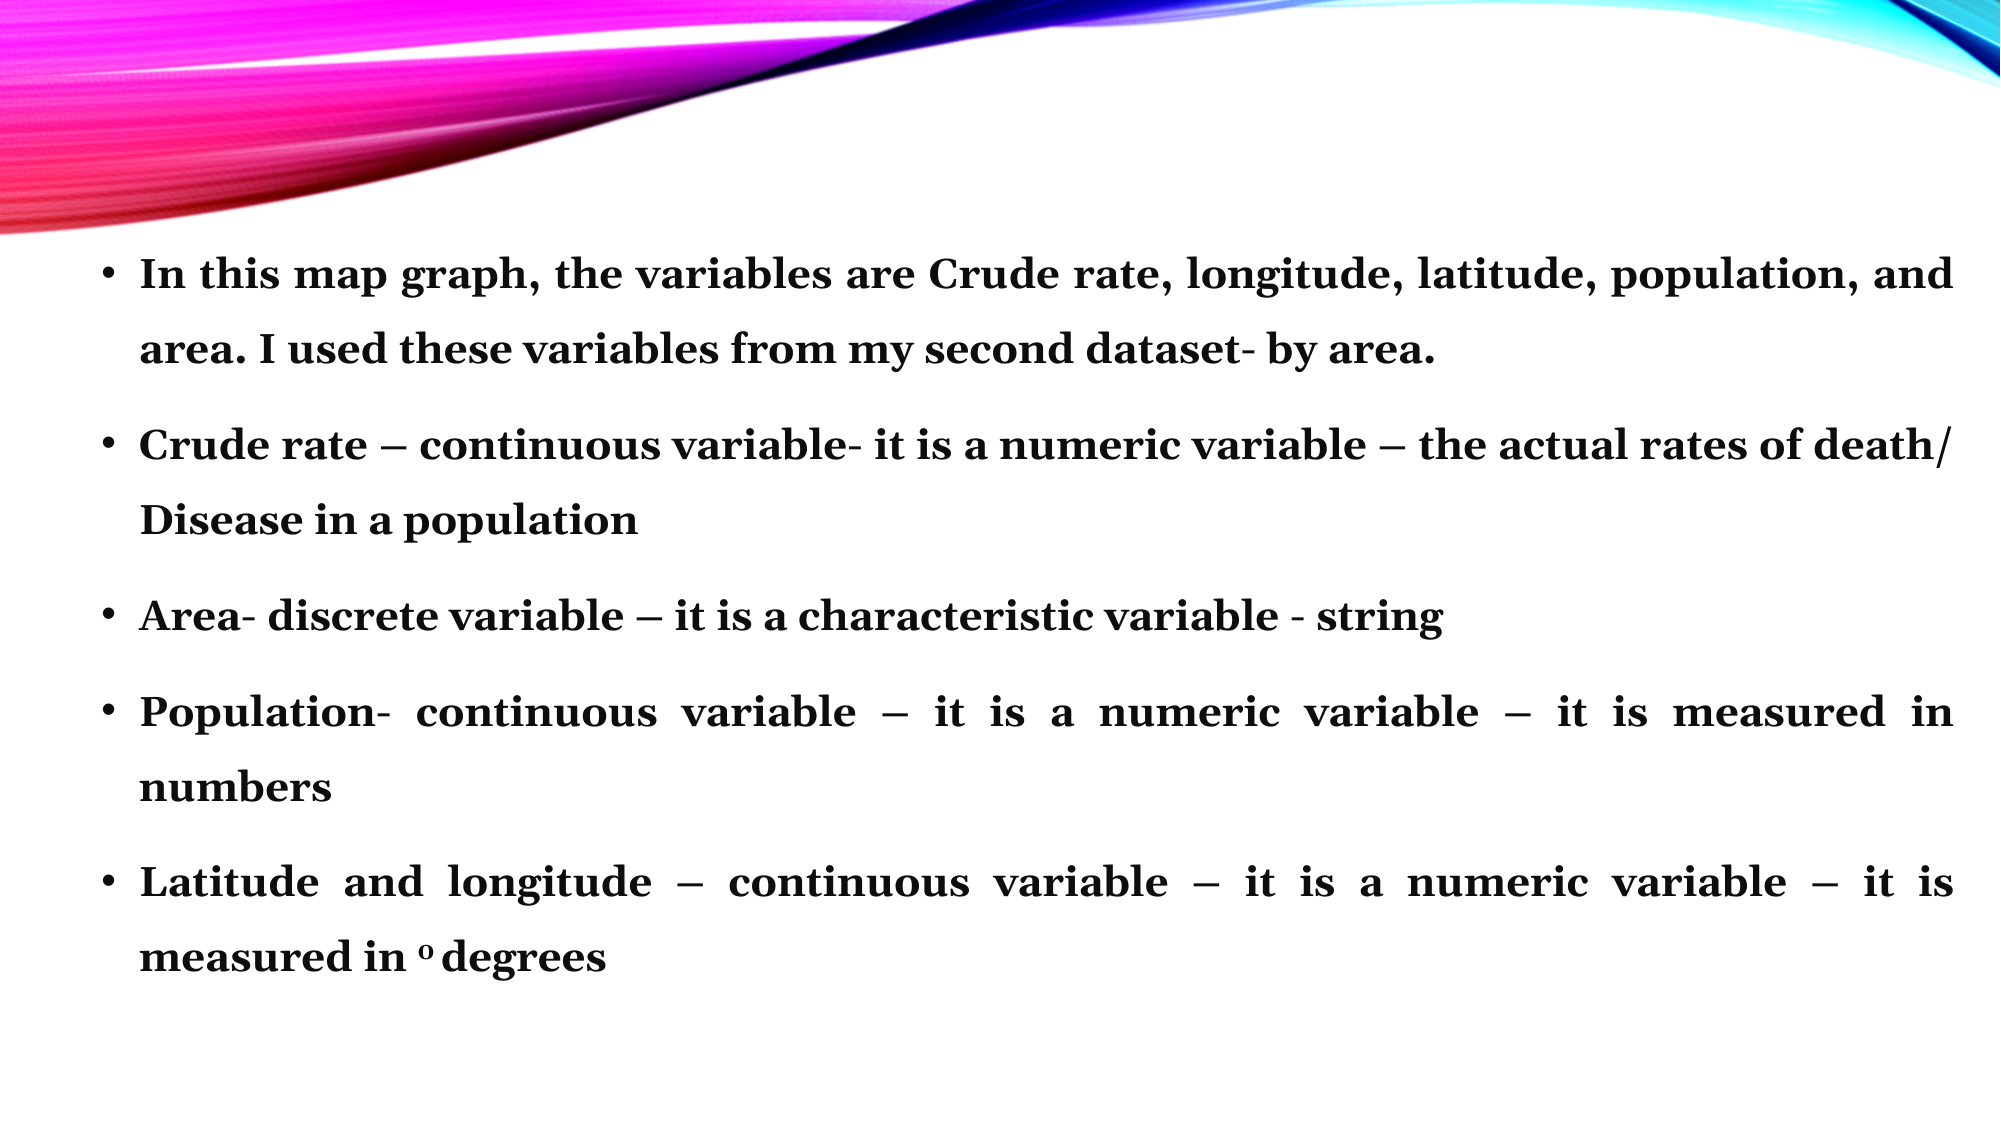

In this map graph, the variables are Crude rate, longitude, latitude, population, and area. I used these variables from my second dataset- by area.
Crude rate – continuous variable- it is a numeric variable – the actual rates of death/ Disease in a population
Area- discrete variable – it is a characteristic variable - string
Population- continuous variable – it is a numeric variable – it is measured in numbers
Latitude and longitude – continuous variable – it is a numeric variable – it is measured in 0 degrees